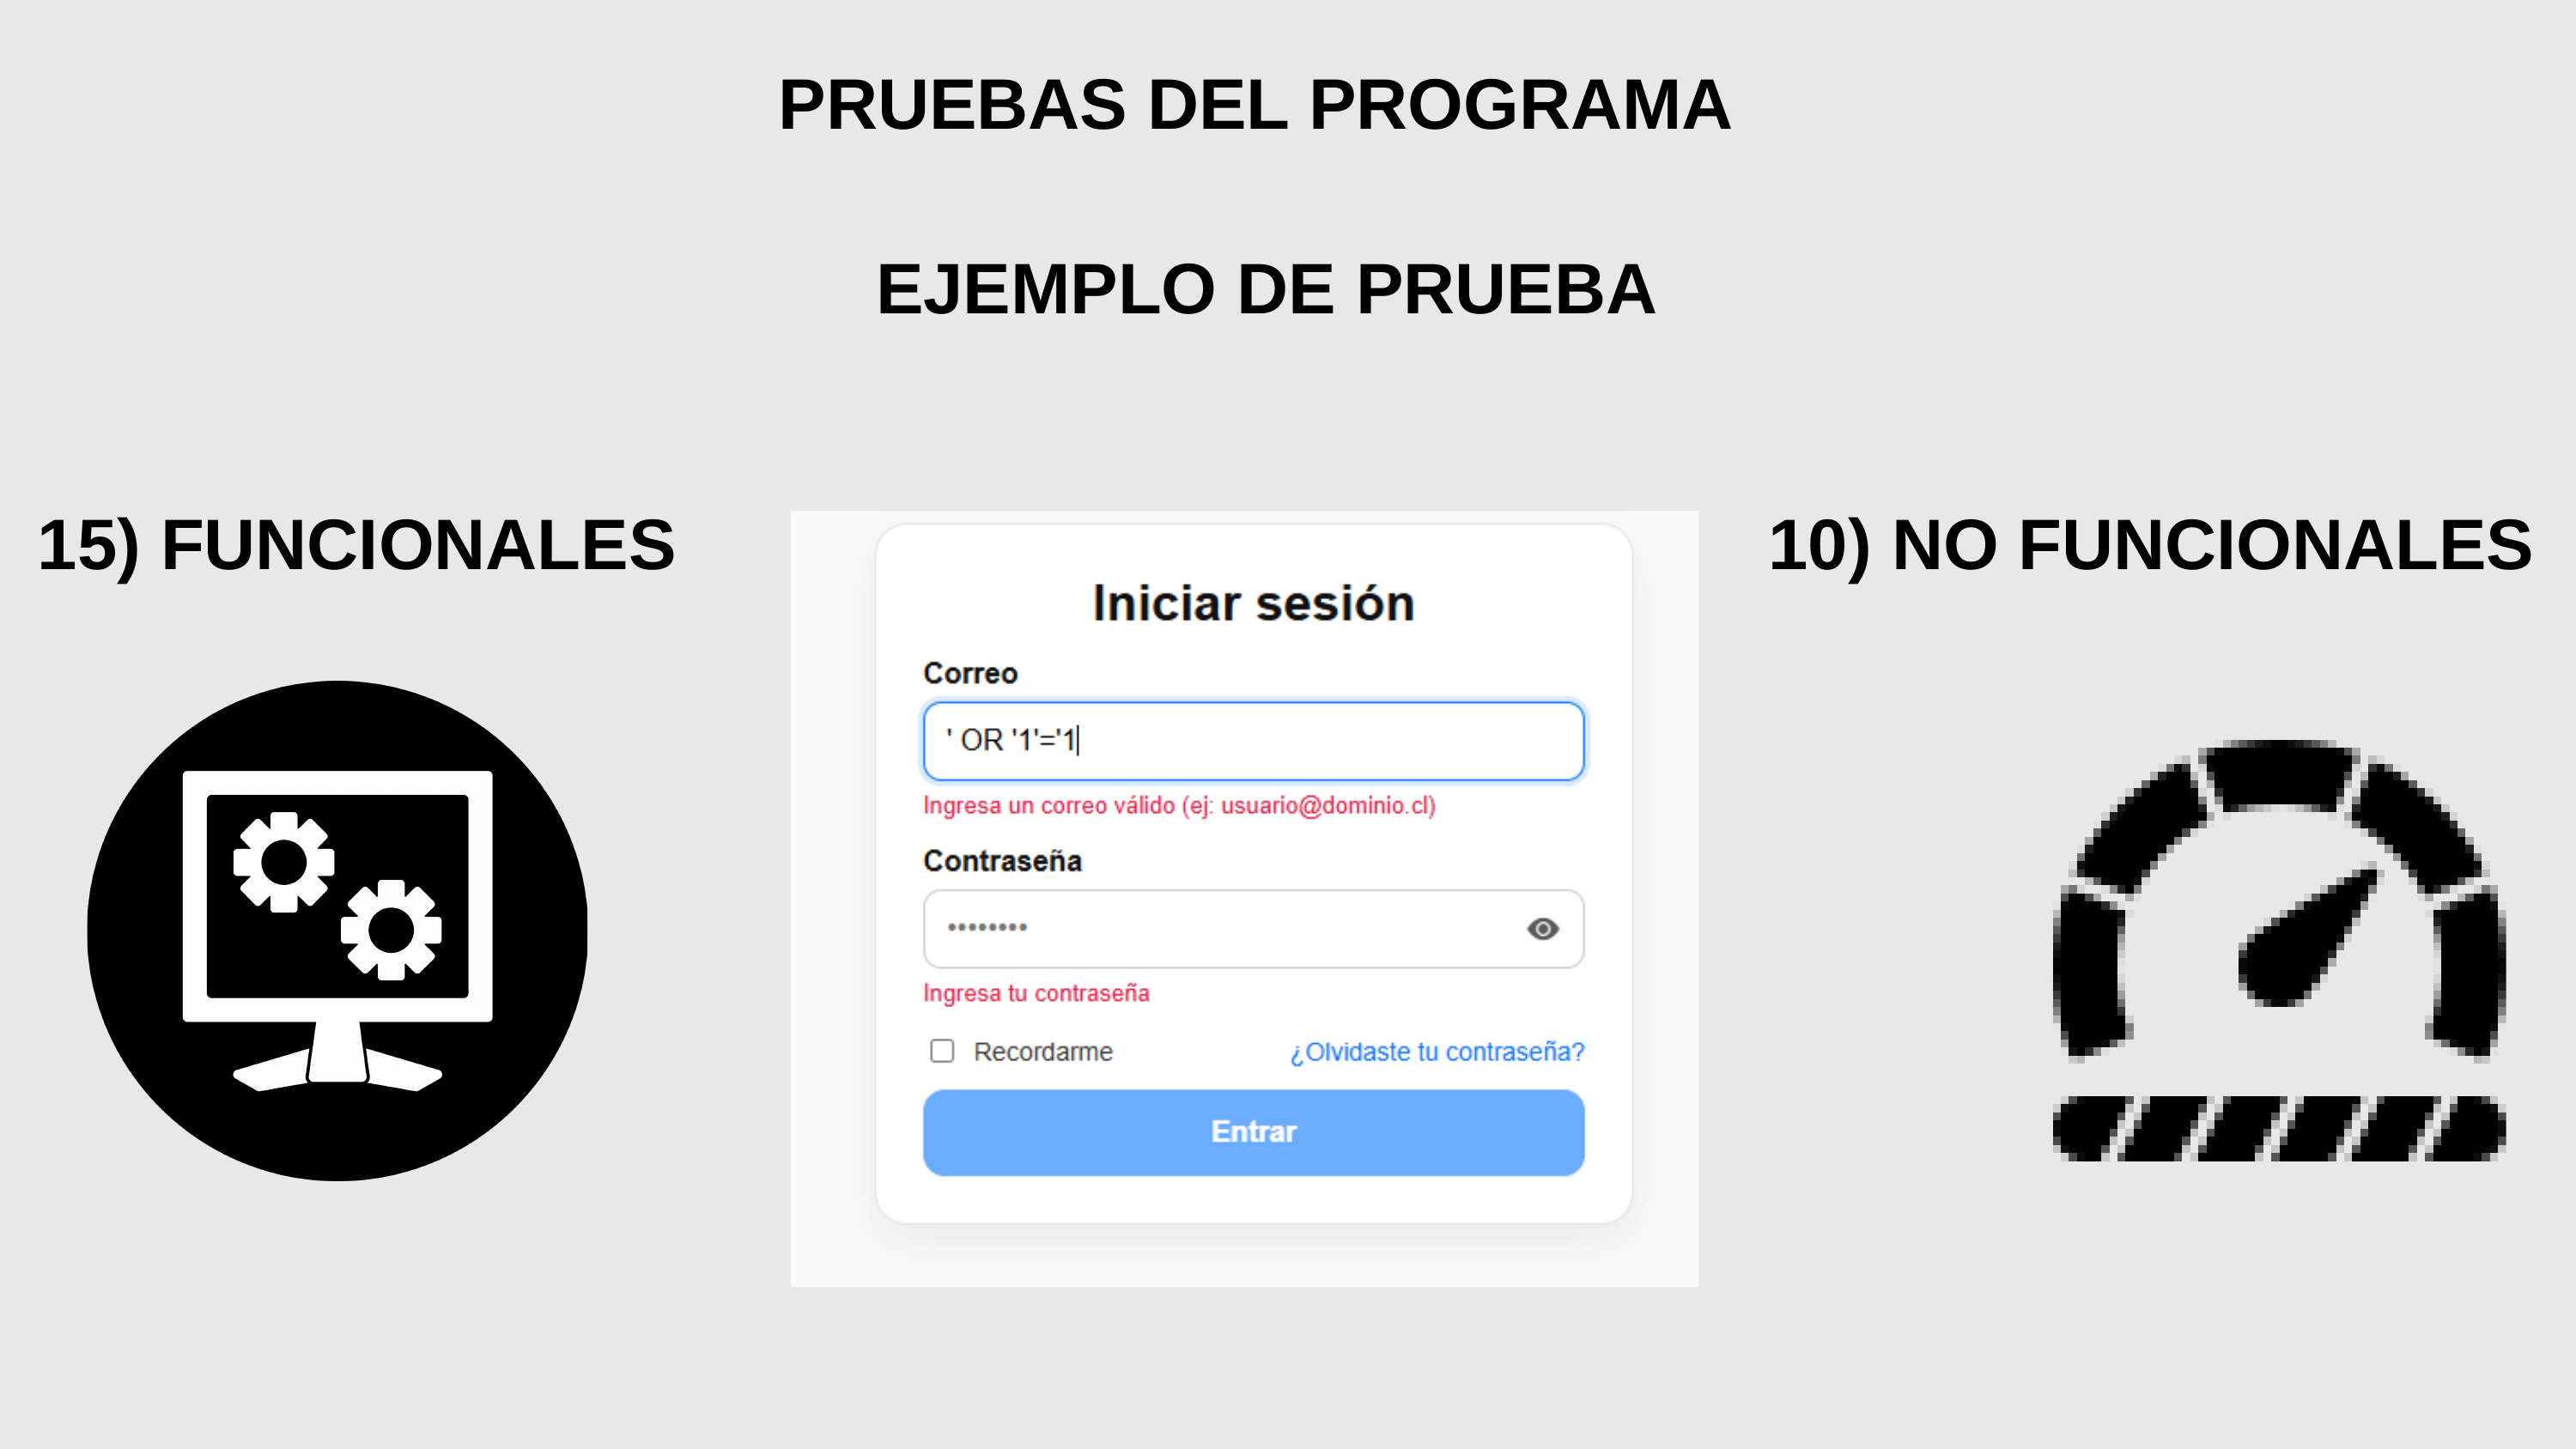

PRUEBAS DEL PROGRAMA
EJEMPLO DE PRUEBA
15) FUNCIONALES
10) NO FUNCIONALES